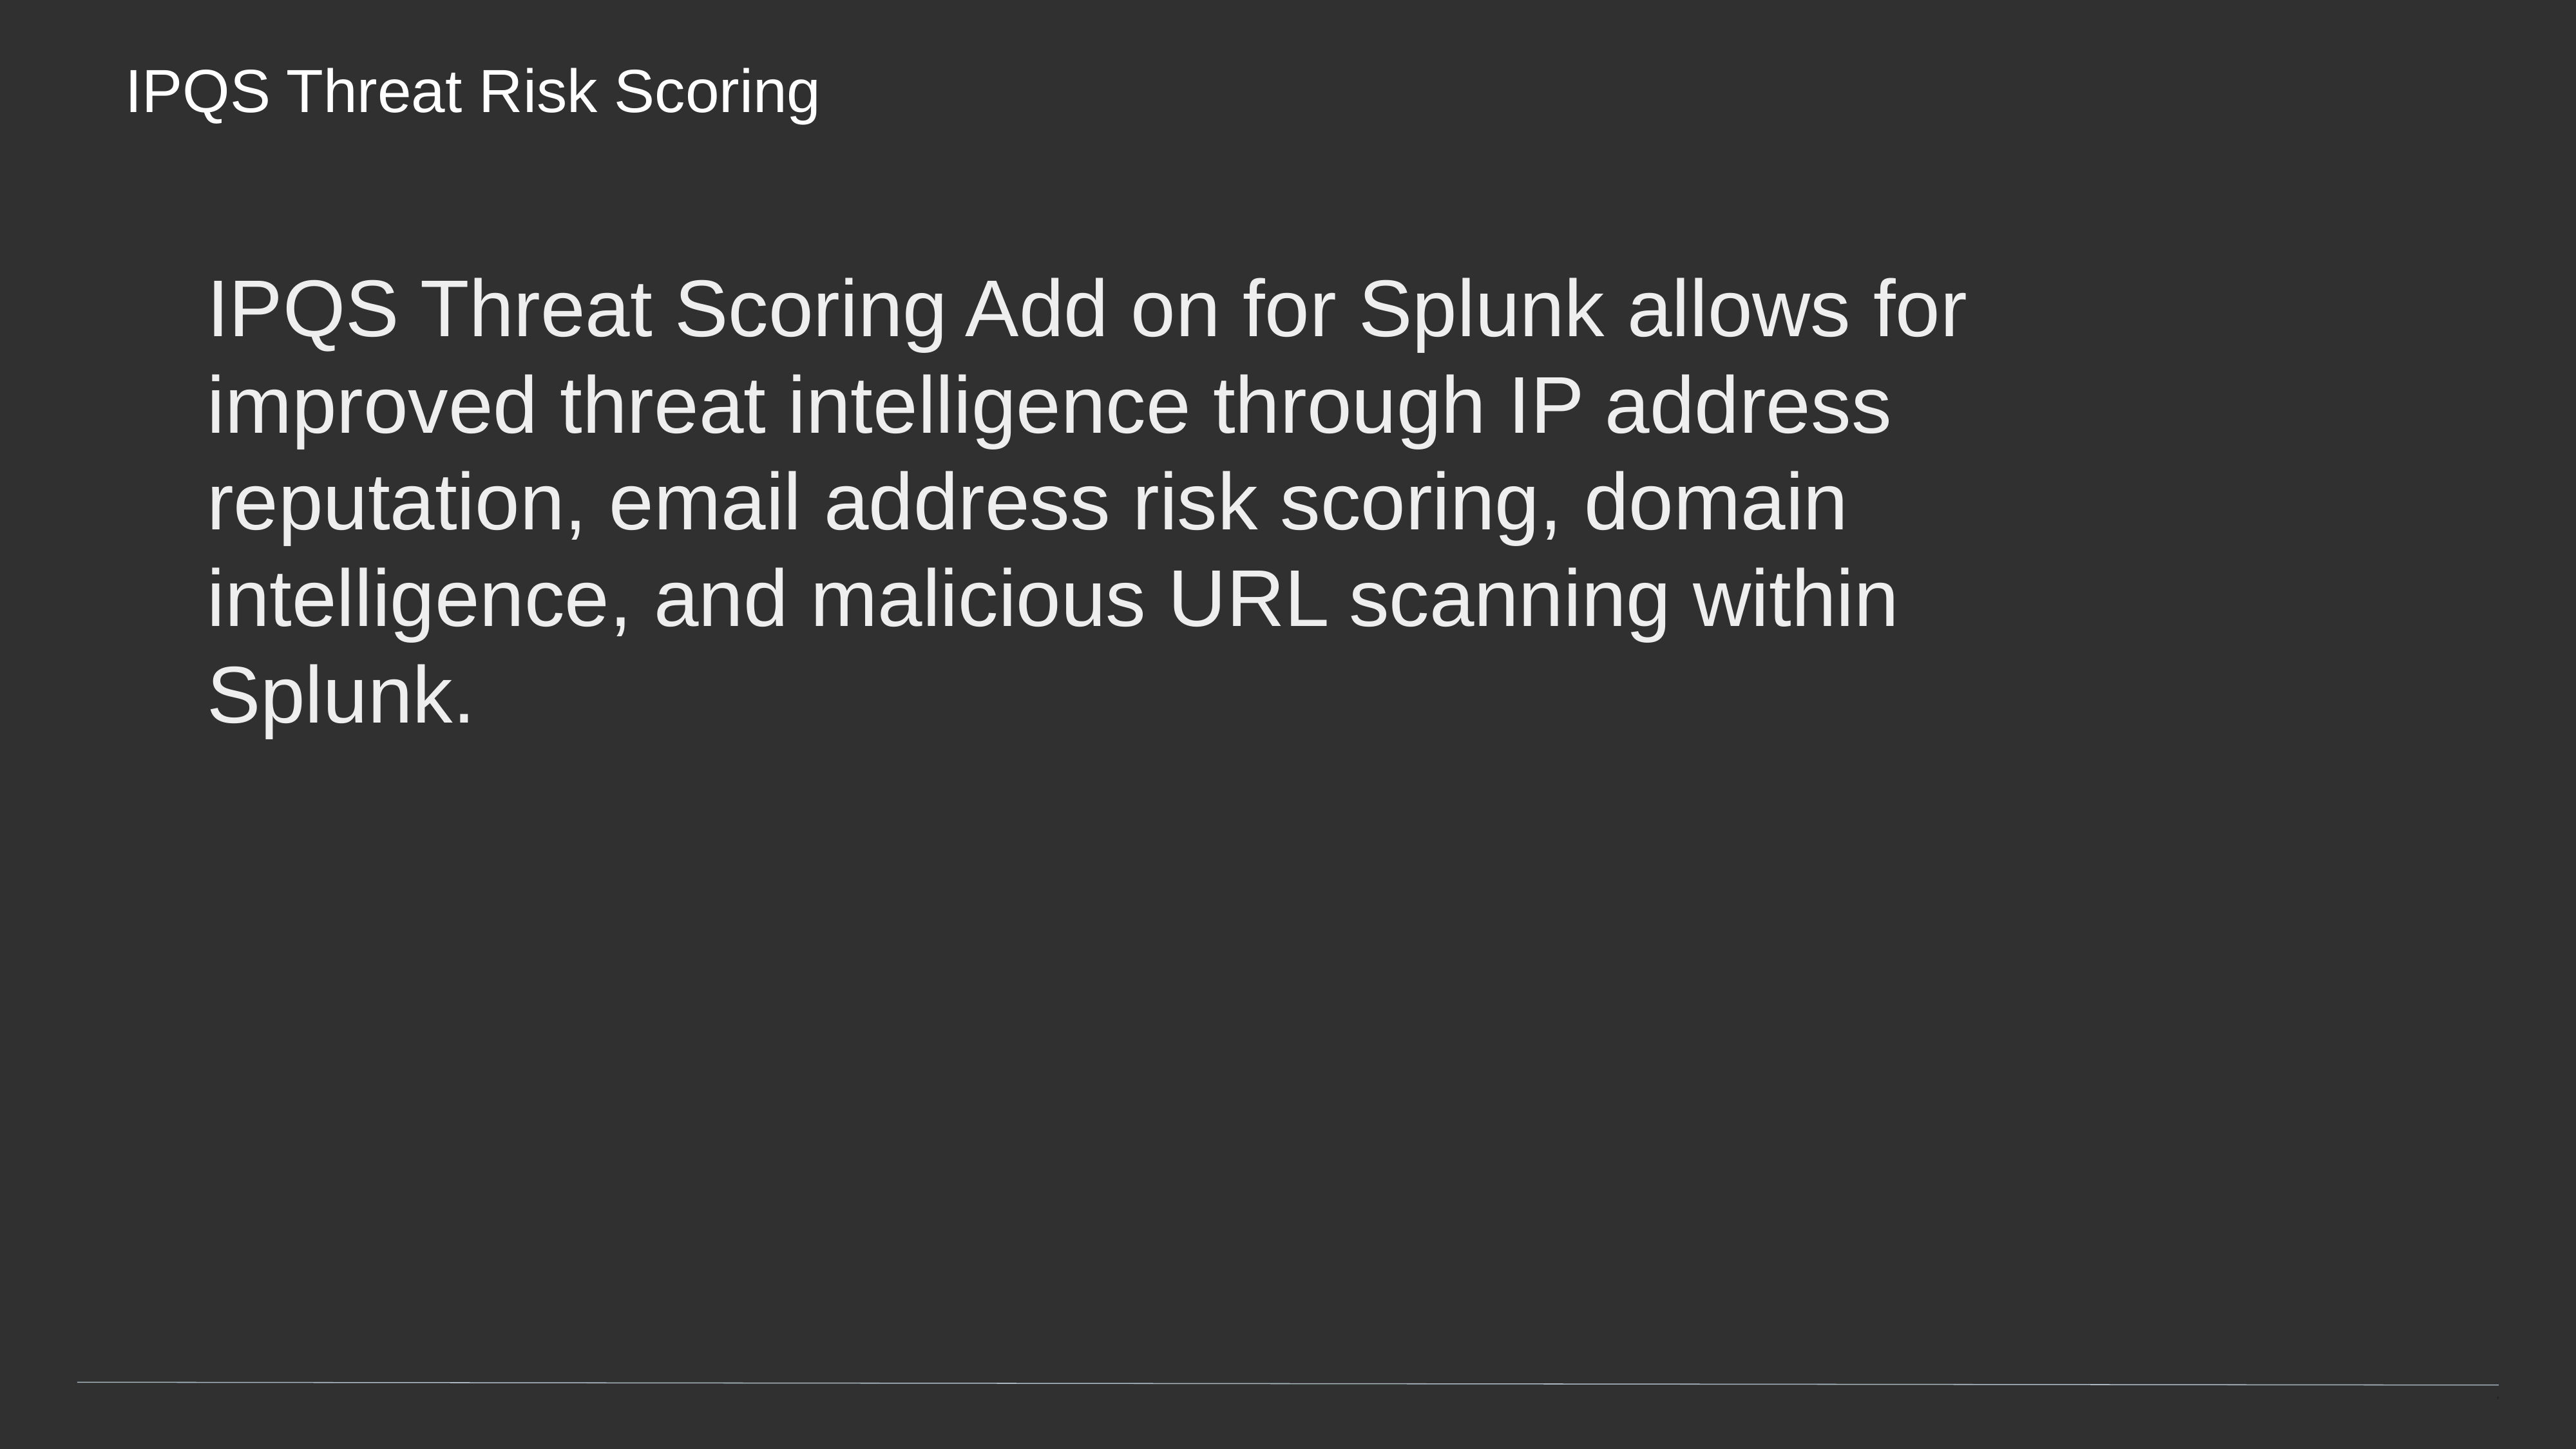

# IPQS Threat Risk Scoring
IPQS Threat Scoring Add on for Splunk allows for improved threat intelligence through IP address reputation, email address risk scoring, domain intelligence, and malicious URL scanning within Splunk.
7